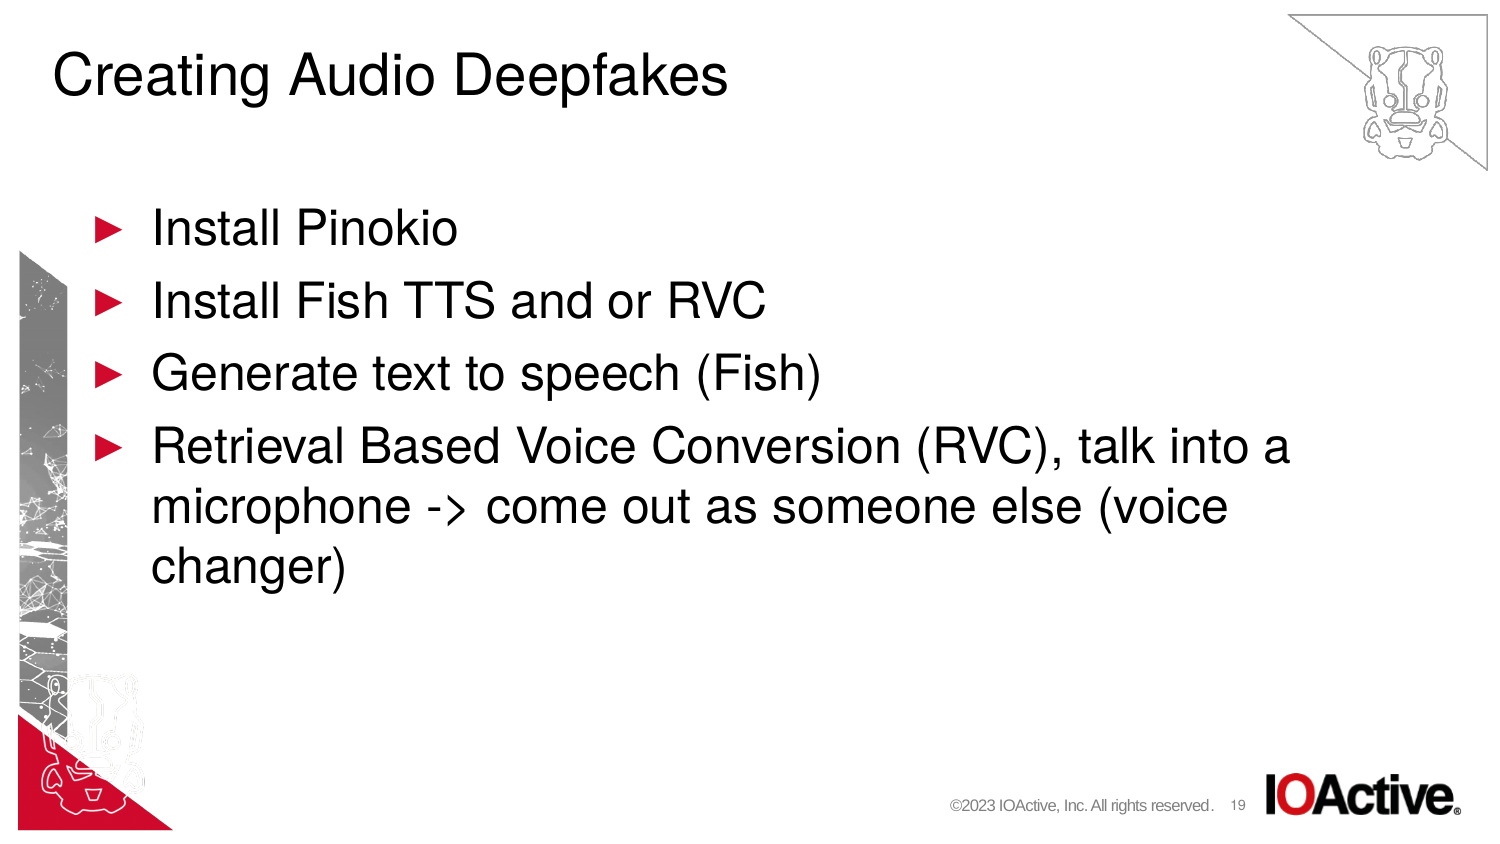

# Creating Audio Deepfakes
Install Pinokio
Install Fish TTS and or RVC
Generate text to speech (Fish)
Retrieval Based Voice Conversion (RVC), talk into a microphone -> come out as someone else (voice changer)
©2023 IOActive, Inc. All rights reserved.